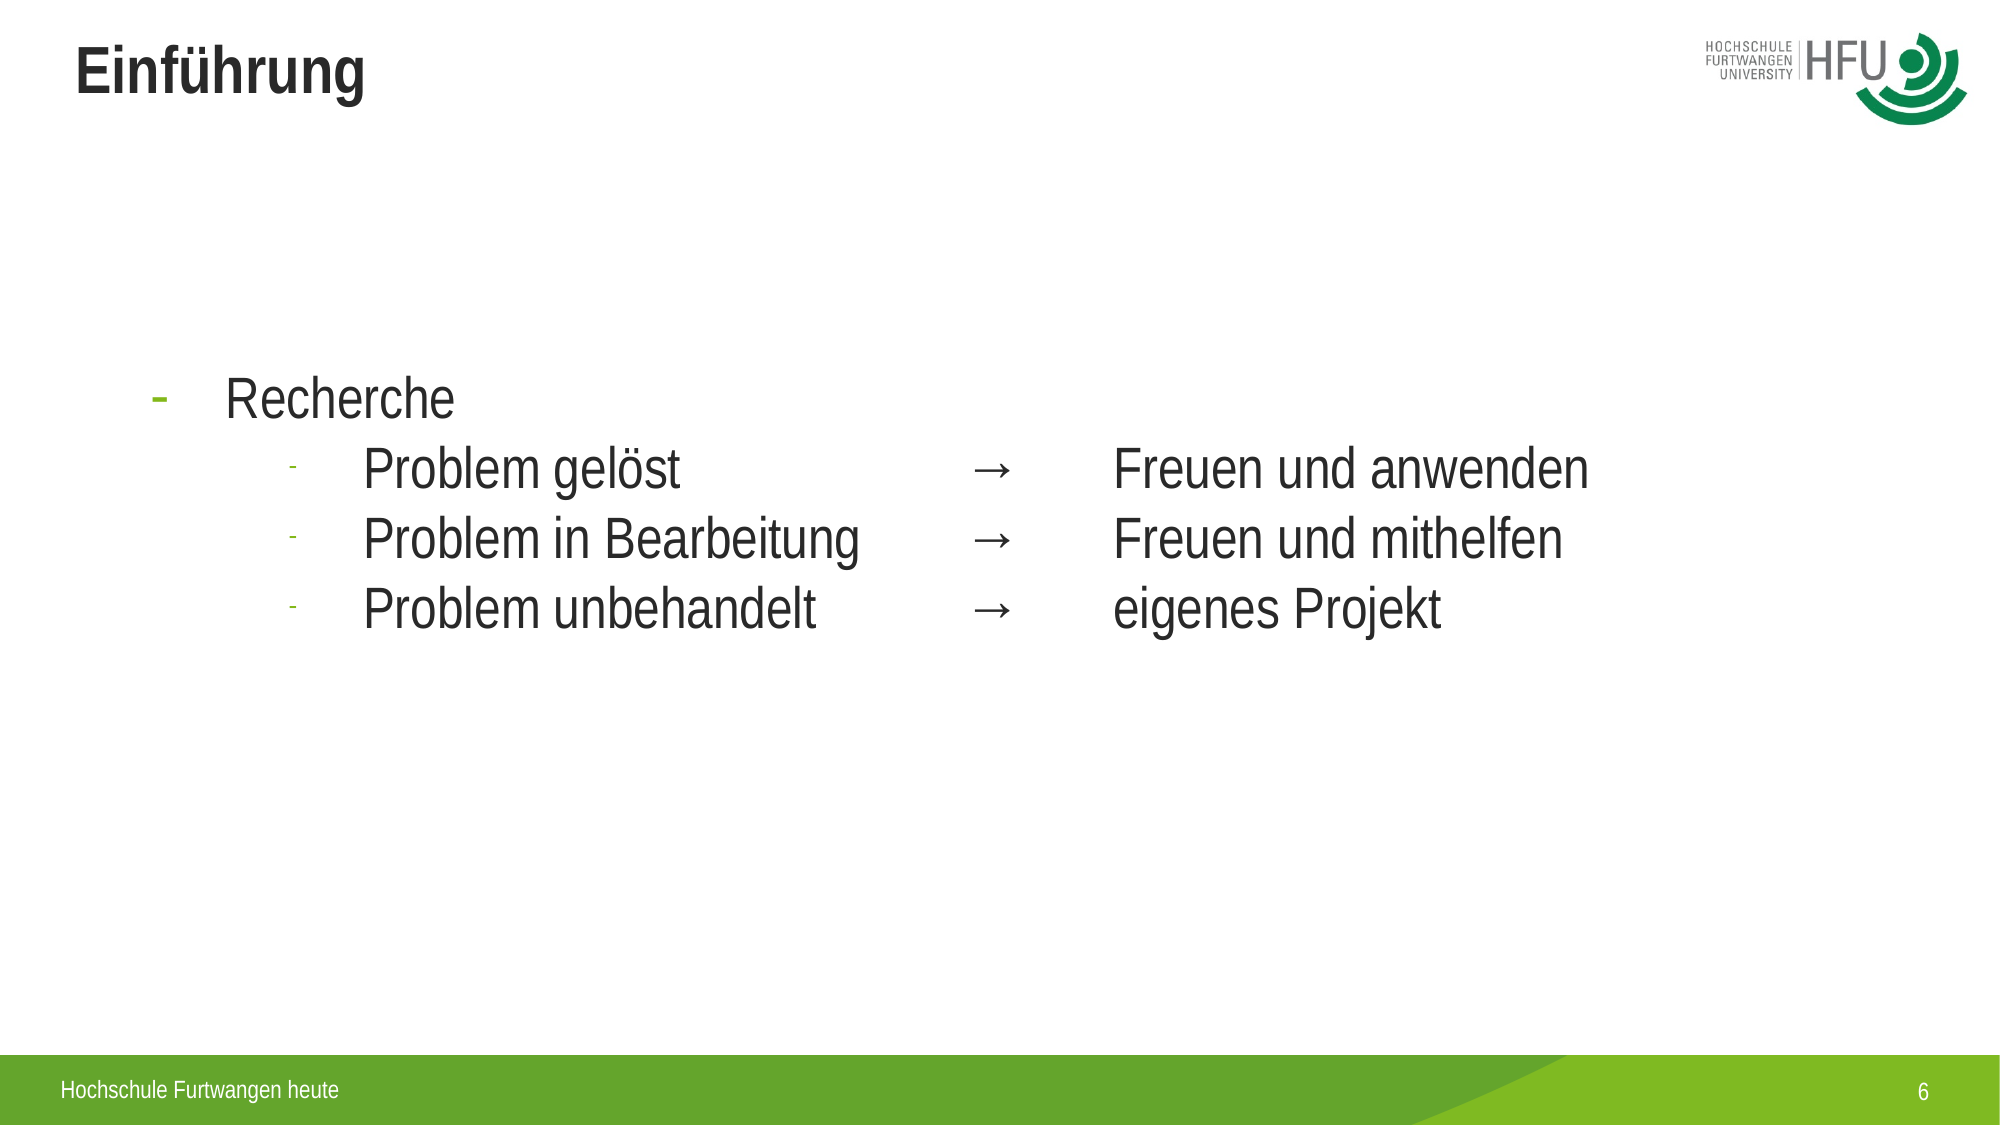

Einführung

Recherche
Problem gelöst 		→	Freuen und anwenden
Problem in Bearbeitung 	→ 	Freuen und mithelfen
Problem unbehandelt 	→	eigenes Projekt

6
Hochschule Furtwangen heute